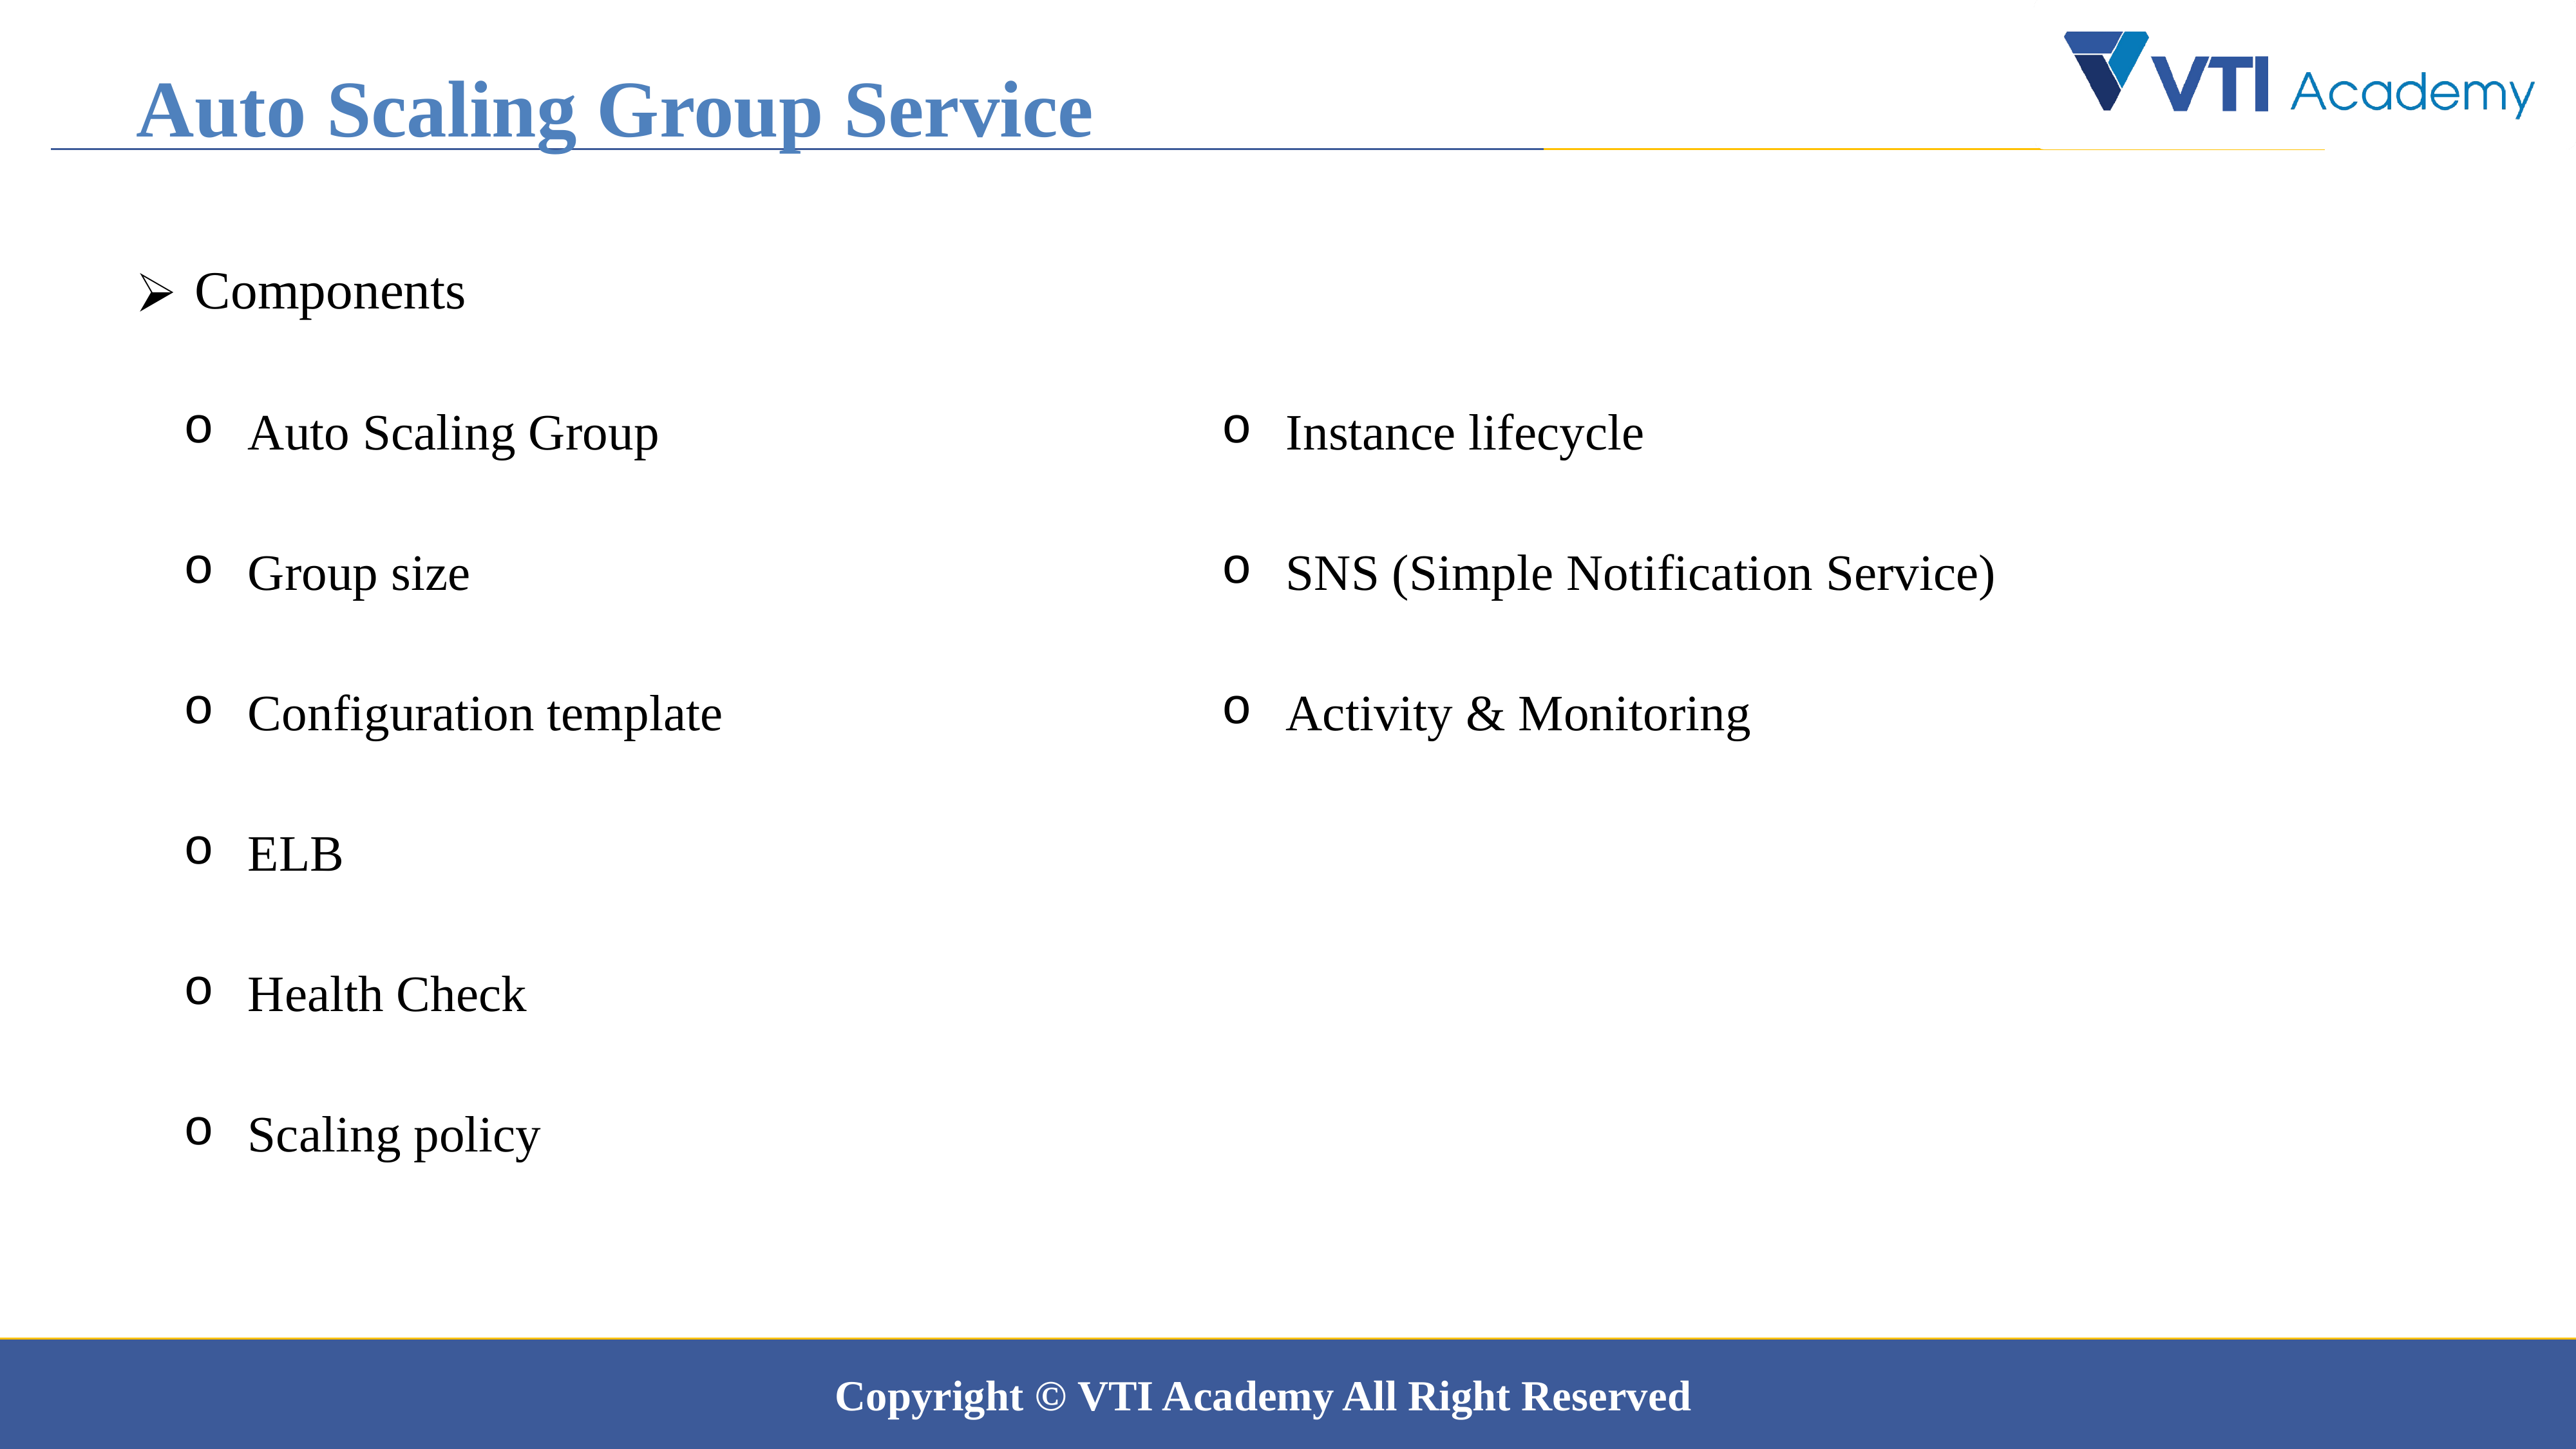

Auto Scaling Group Service
 Components
Auto Scaling Group
Group size
Configuration template
ELB
Health Check
Scaling policy

Instance lifecycle
SNS (Simple Notification Service)
Activity & Monitoring